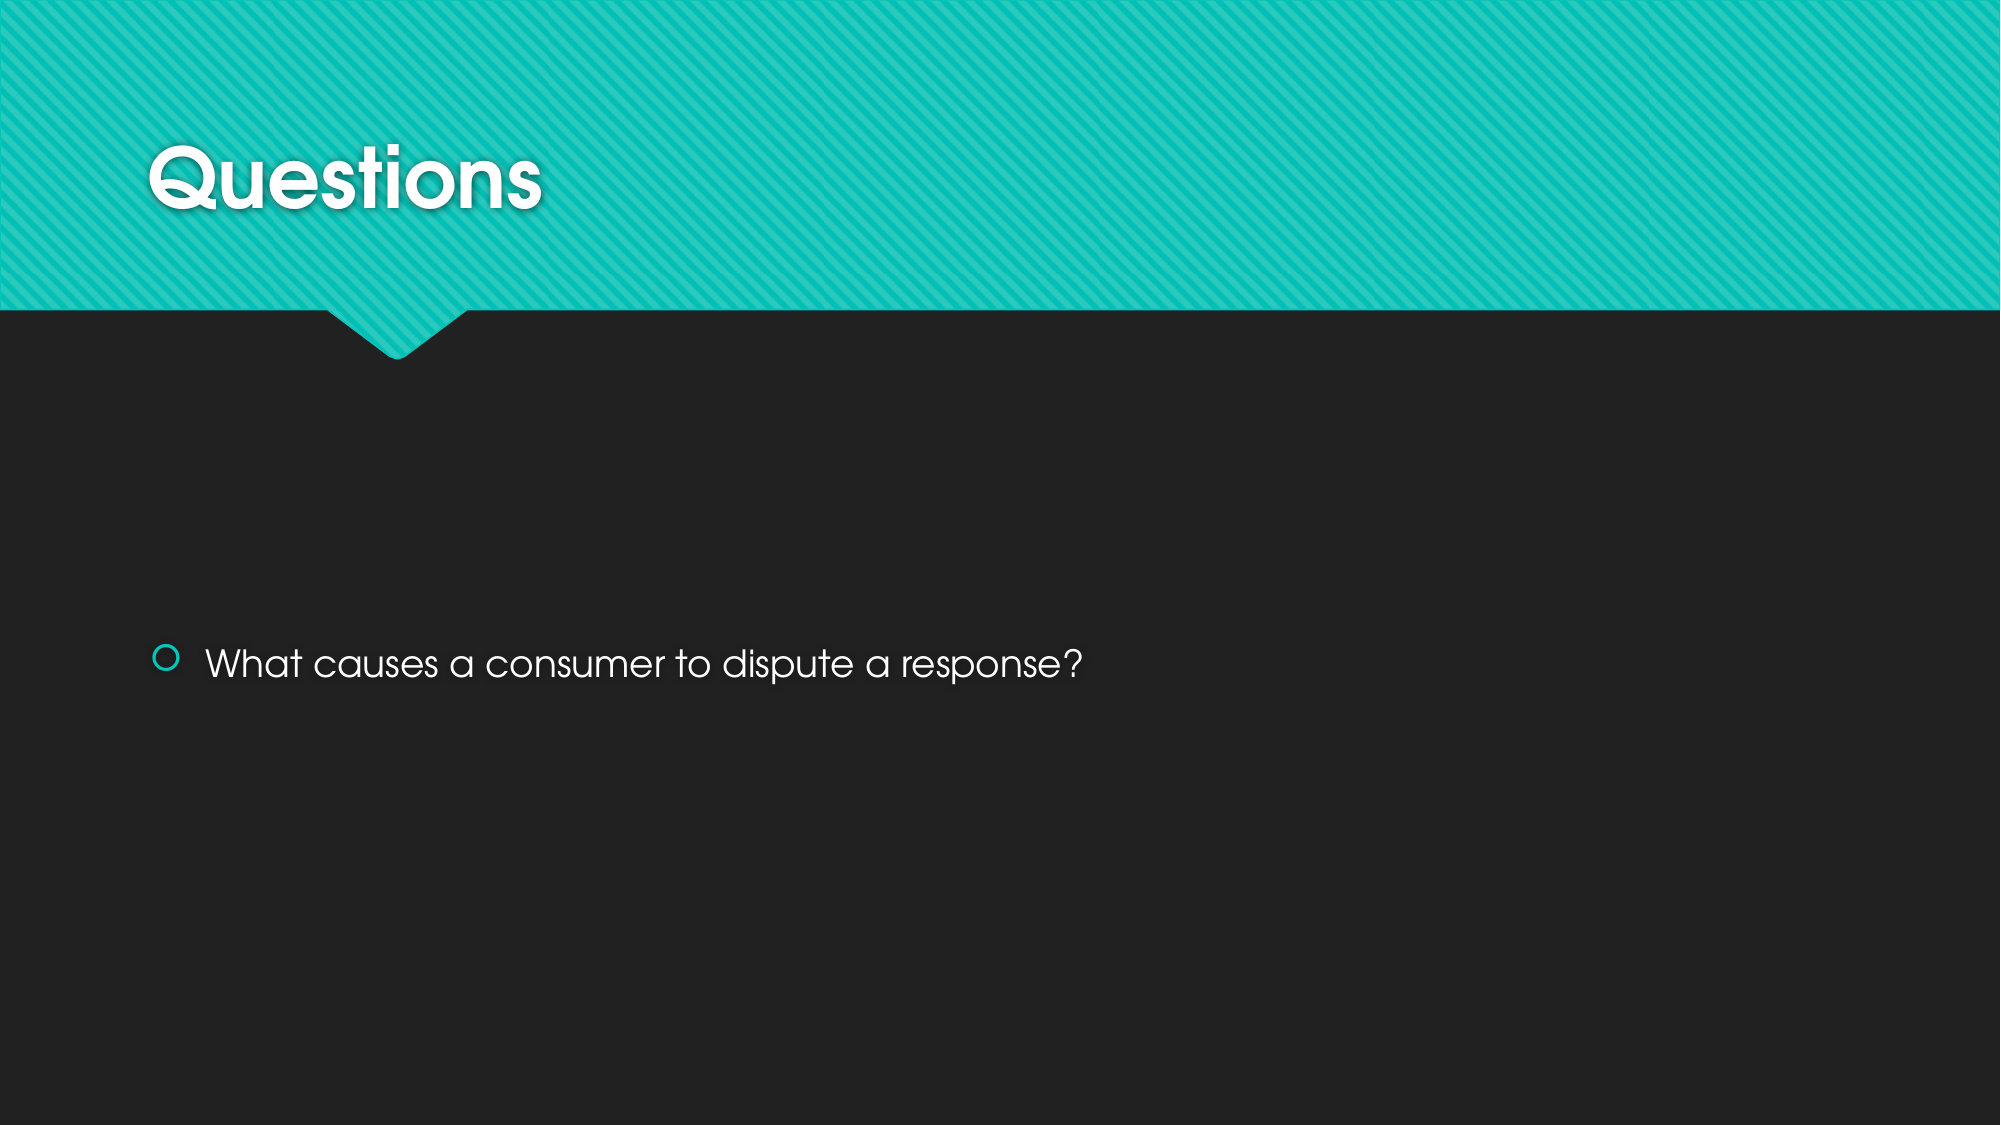

# Questions
What causes a consumer to dispute a response?